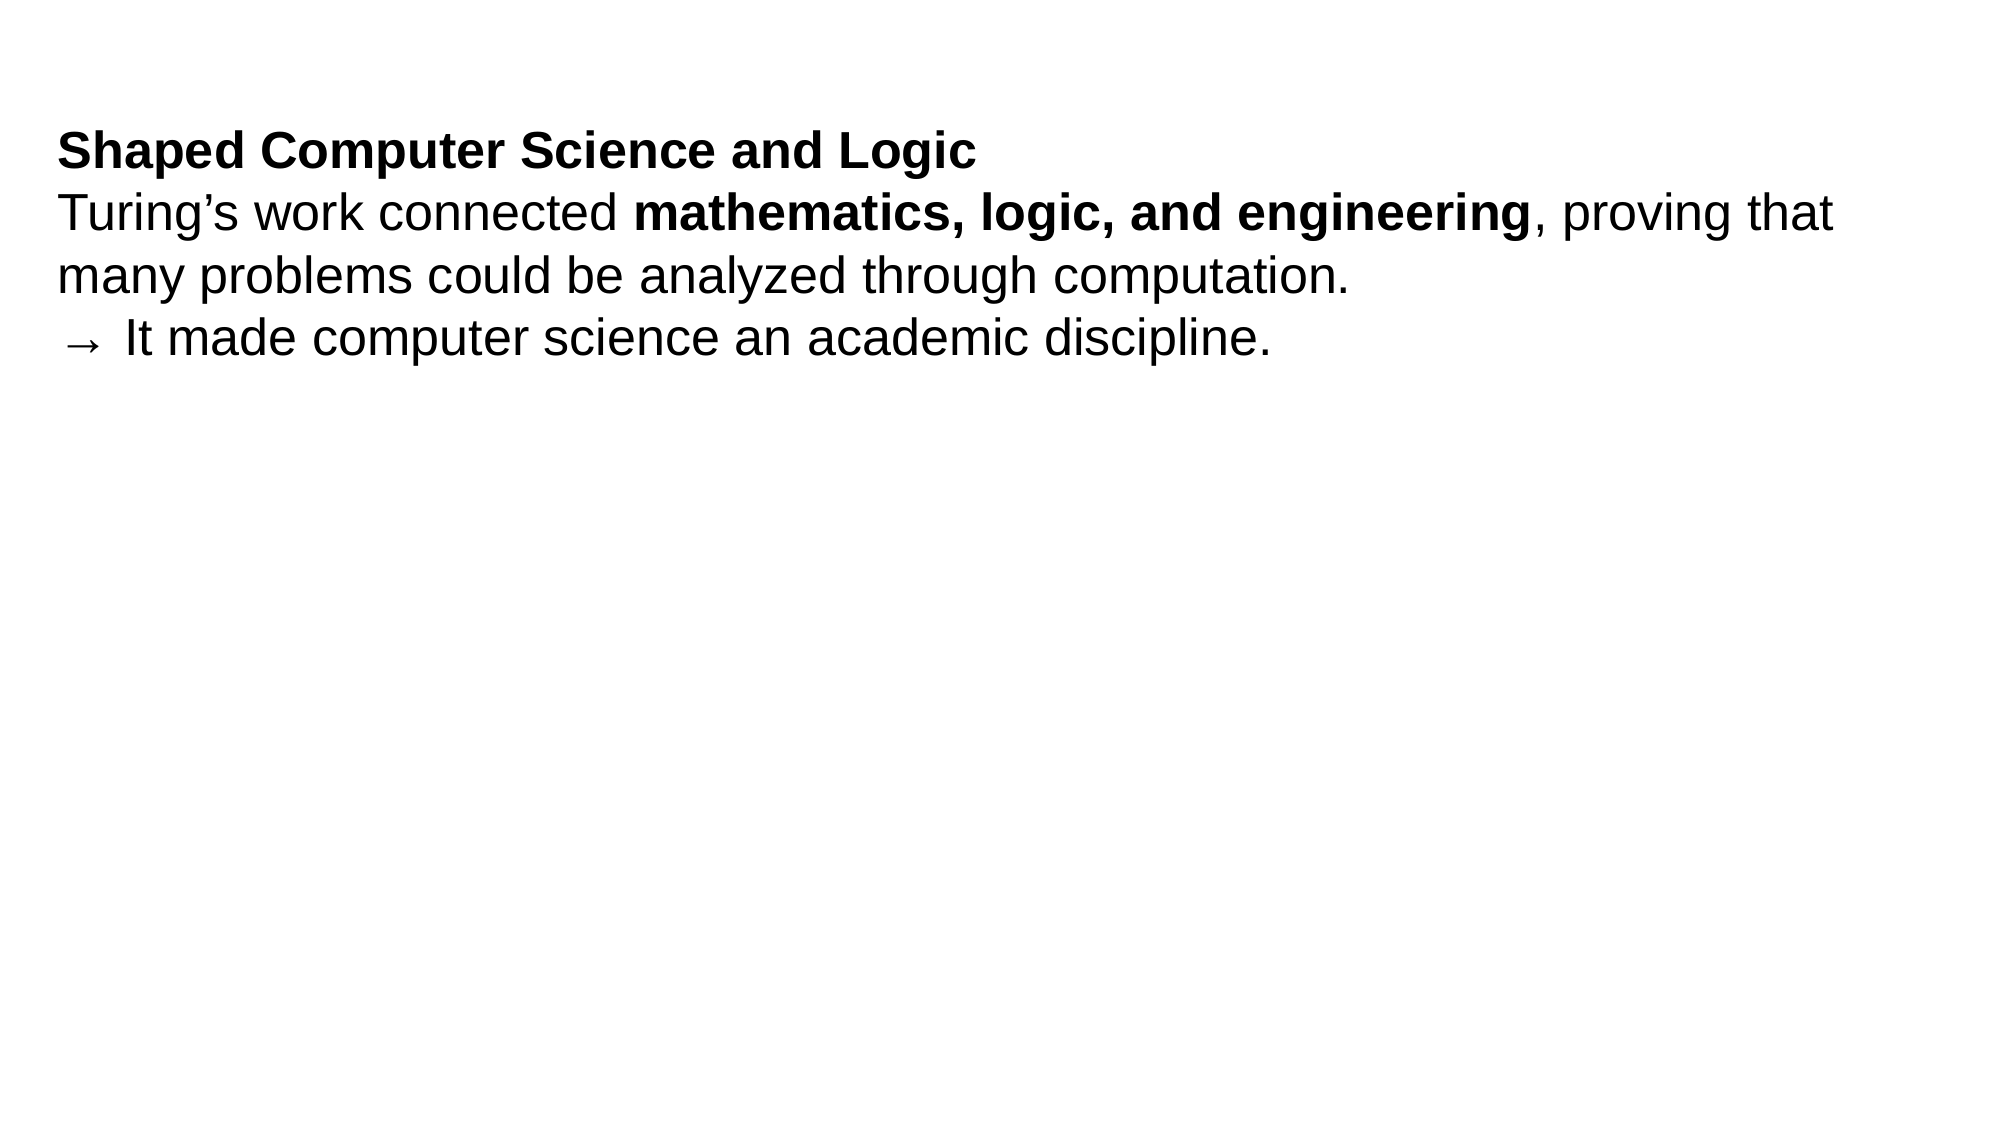

Shaped Computer Science and Logic
Turing’s work connected mathematics, logic, and engineering, proving that many problems could be analyzed through computation.
→ It made computer science an academic discipline.